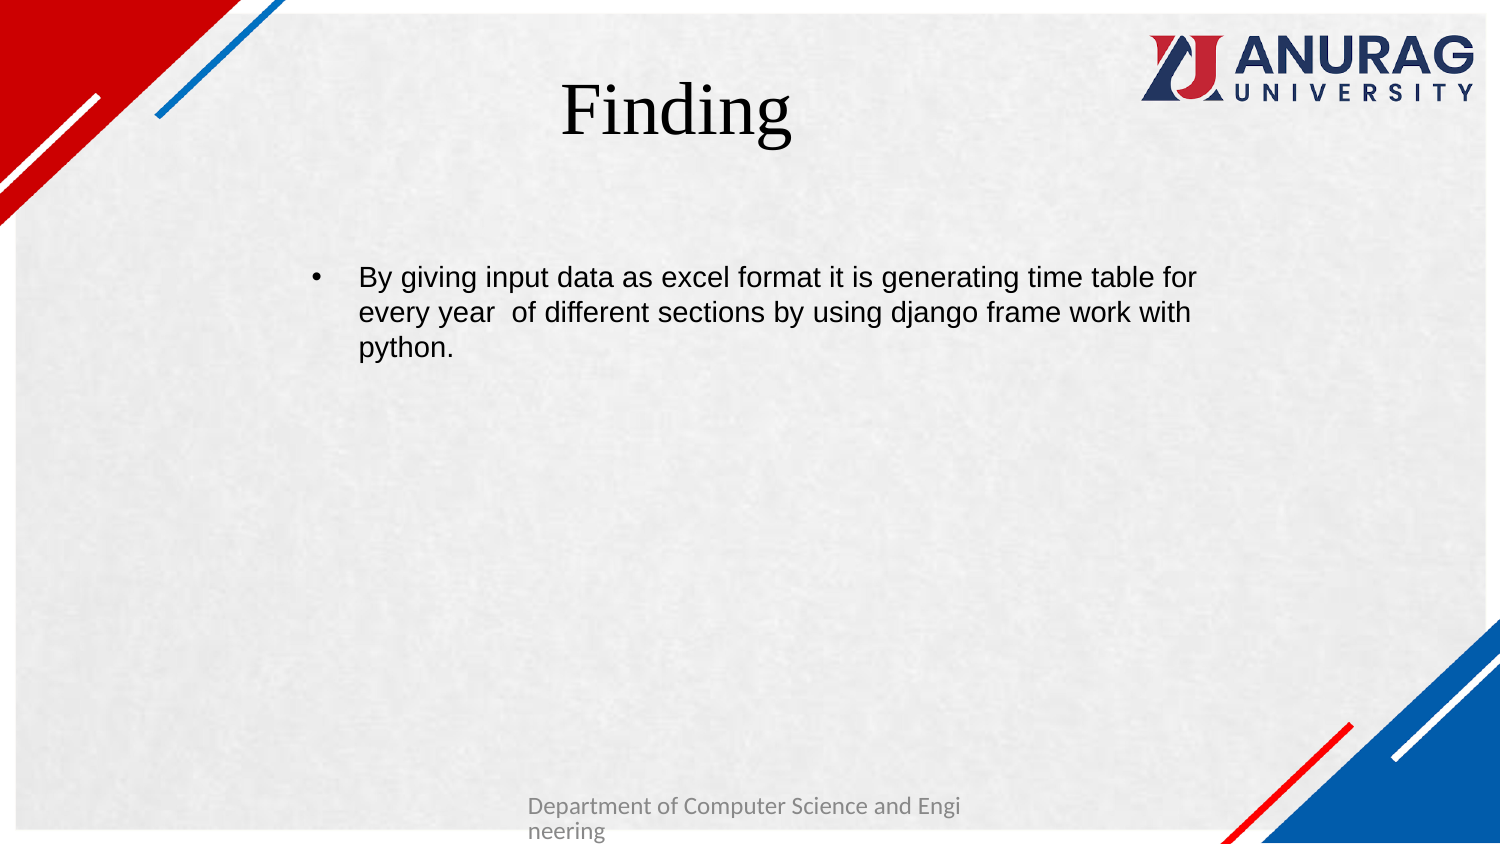

# Finding
By giving input data as excel format it is generating time table for every year  of different sections by using django frame work with python.

Department of Computer Science and Engineering
10